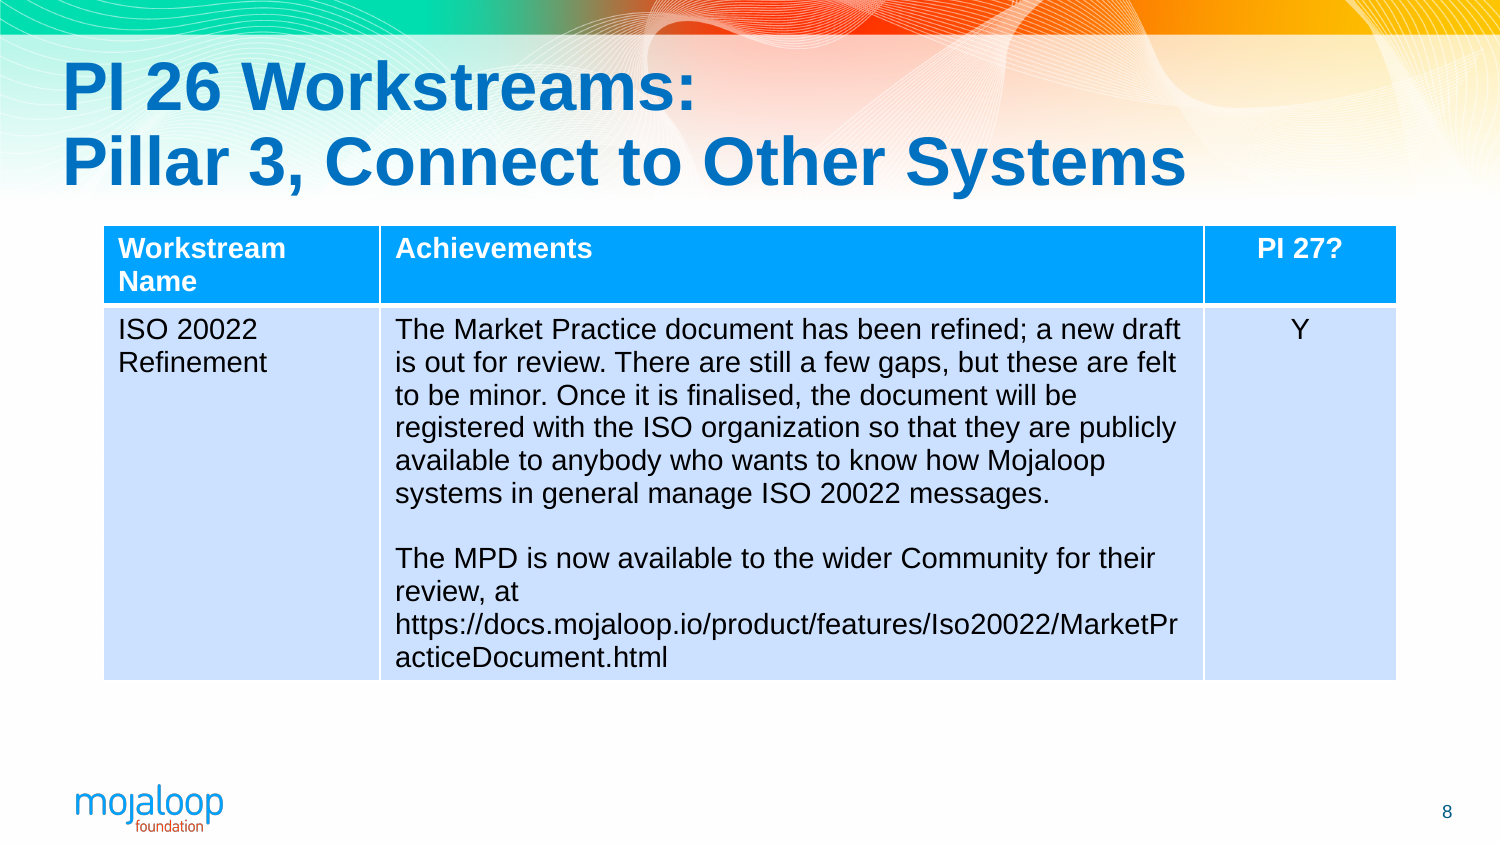

# PI 26 Workstreams: Pillar 3, Connect to Other Systems
| Workstream Name | Achievements | PI 27? |
| --- | --- | --- |
| ISO 20022 Refinement | The Market Practice document has been refined; a new draft is out for review. There are still a few gaps, but these are felt to be minor. Once it is finalised, the document will be registered with the ISO organization so that they are publicly available to anybody who wants to know how Mojaloop systems in general manage ISO 20022 messages. The MPD is now available to the wider Community for their review, at https://docs.mojaloop.io/product/features/Iso20022/MarketPracticeDocument.html | Y |
8